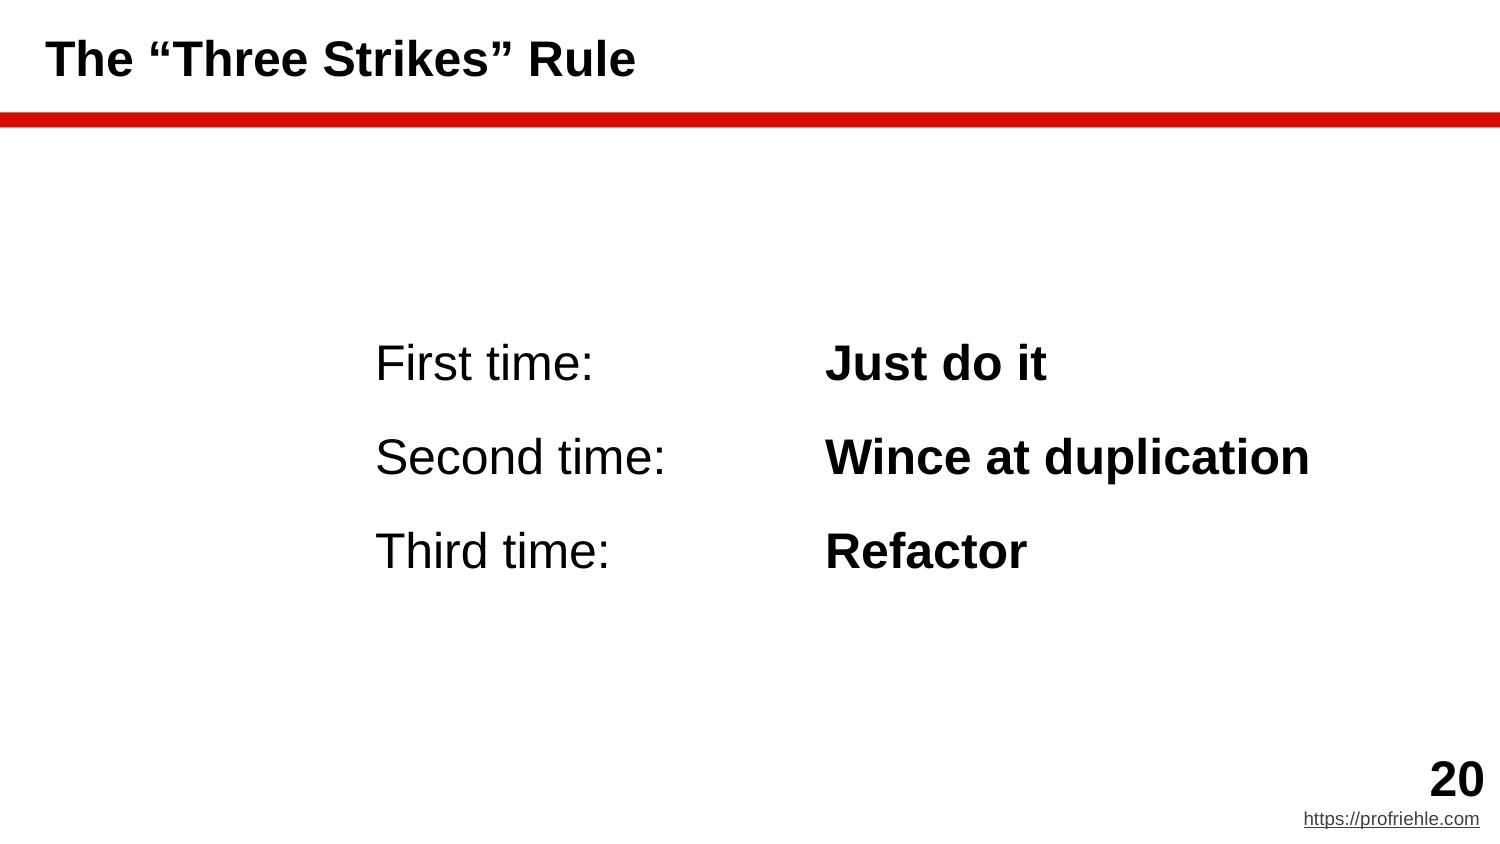

# The “Three Strikes” Rule
First time: 		Just do it
Second time: 	Wince at duplication
Third time: 		Refactor
20
https://profriehle.com